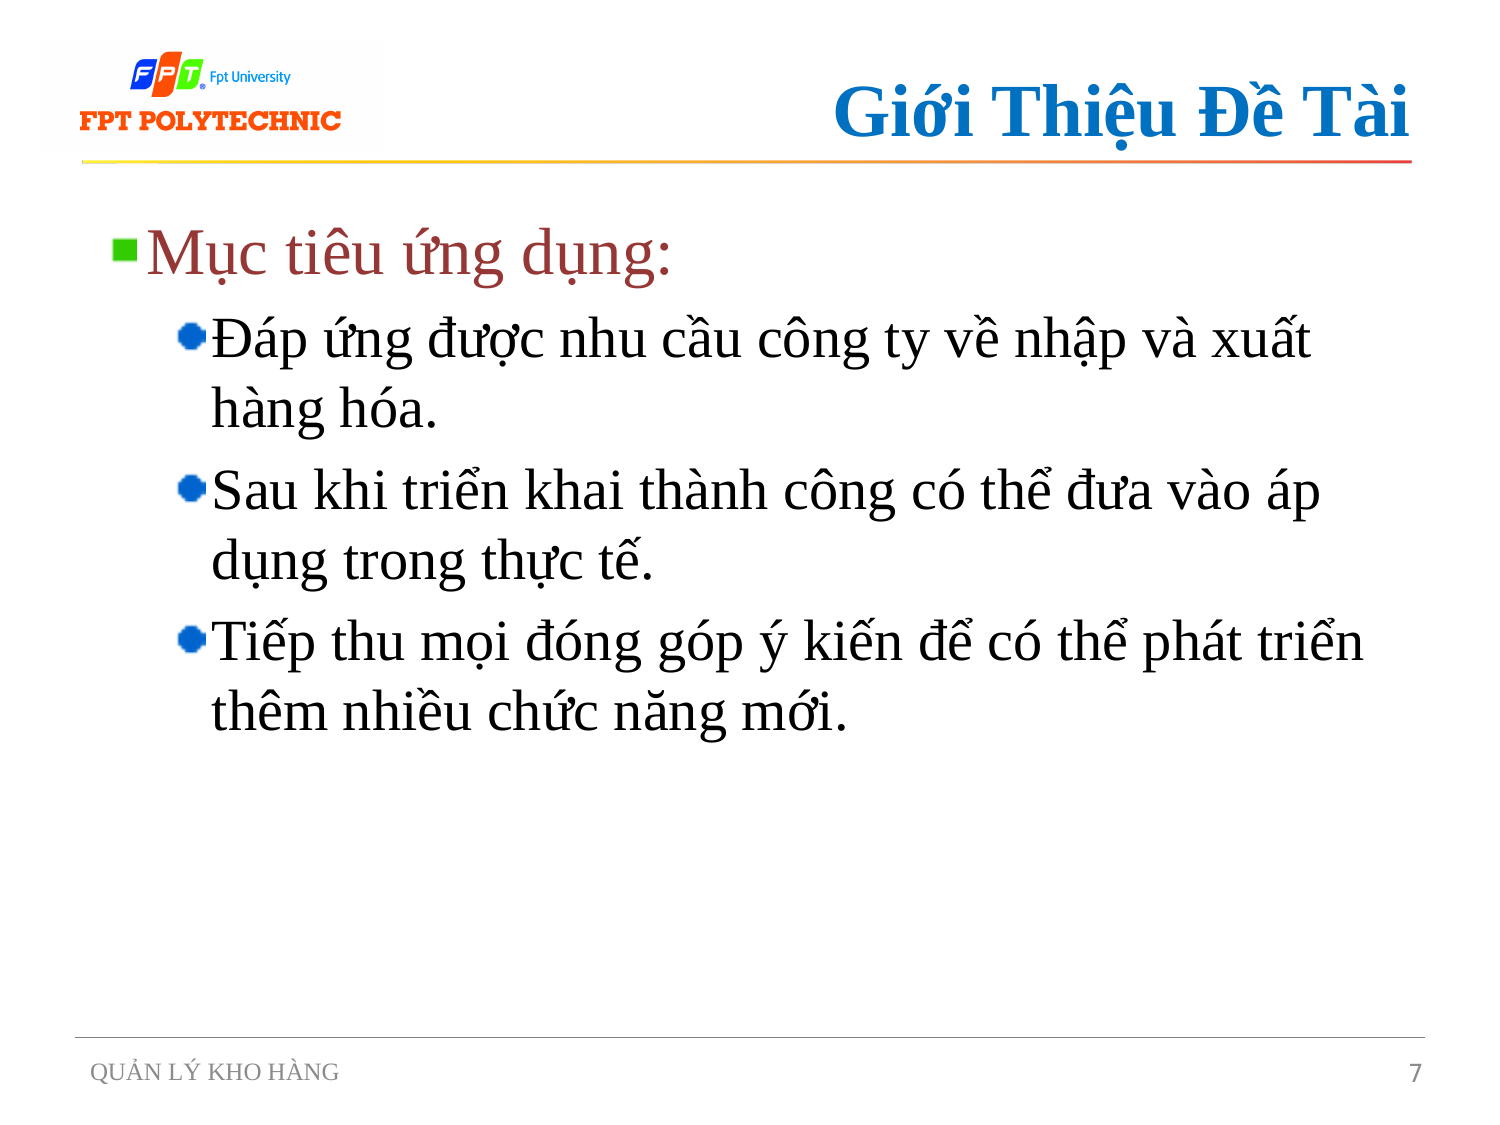

# Giới Thiệu Đề Tài
Mục tiêu ứng dụng:
Đáp ứng được nhu cầu công ty về nhập và xuất hàng hóa.
Sau khi triển khai thành công có thể đưa vào áp dụng trong thực tế.
Tiếp thu mọi đóng góp ý kiến để có thể phát triển thêm nhiều chức năng mới.
QUẢN LÝ KHO HÀNG
7